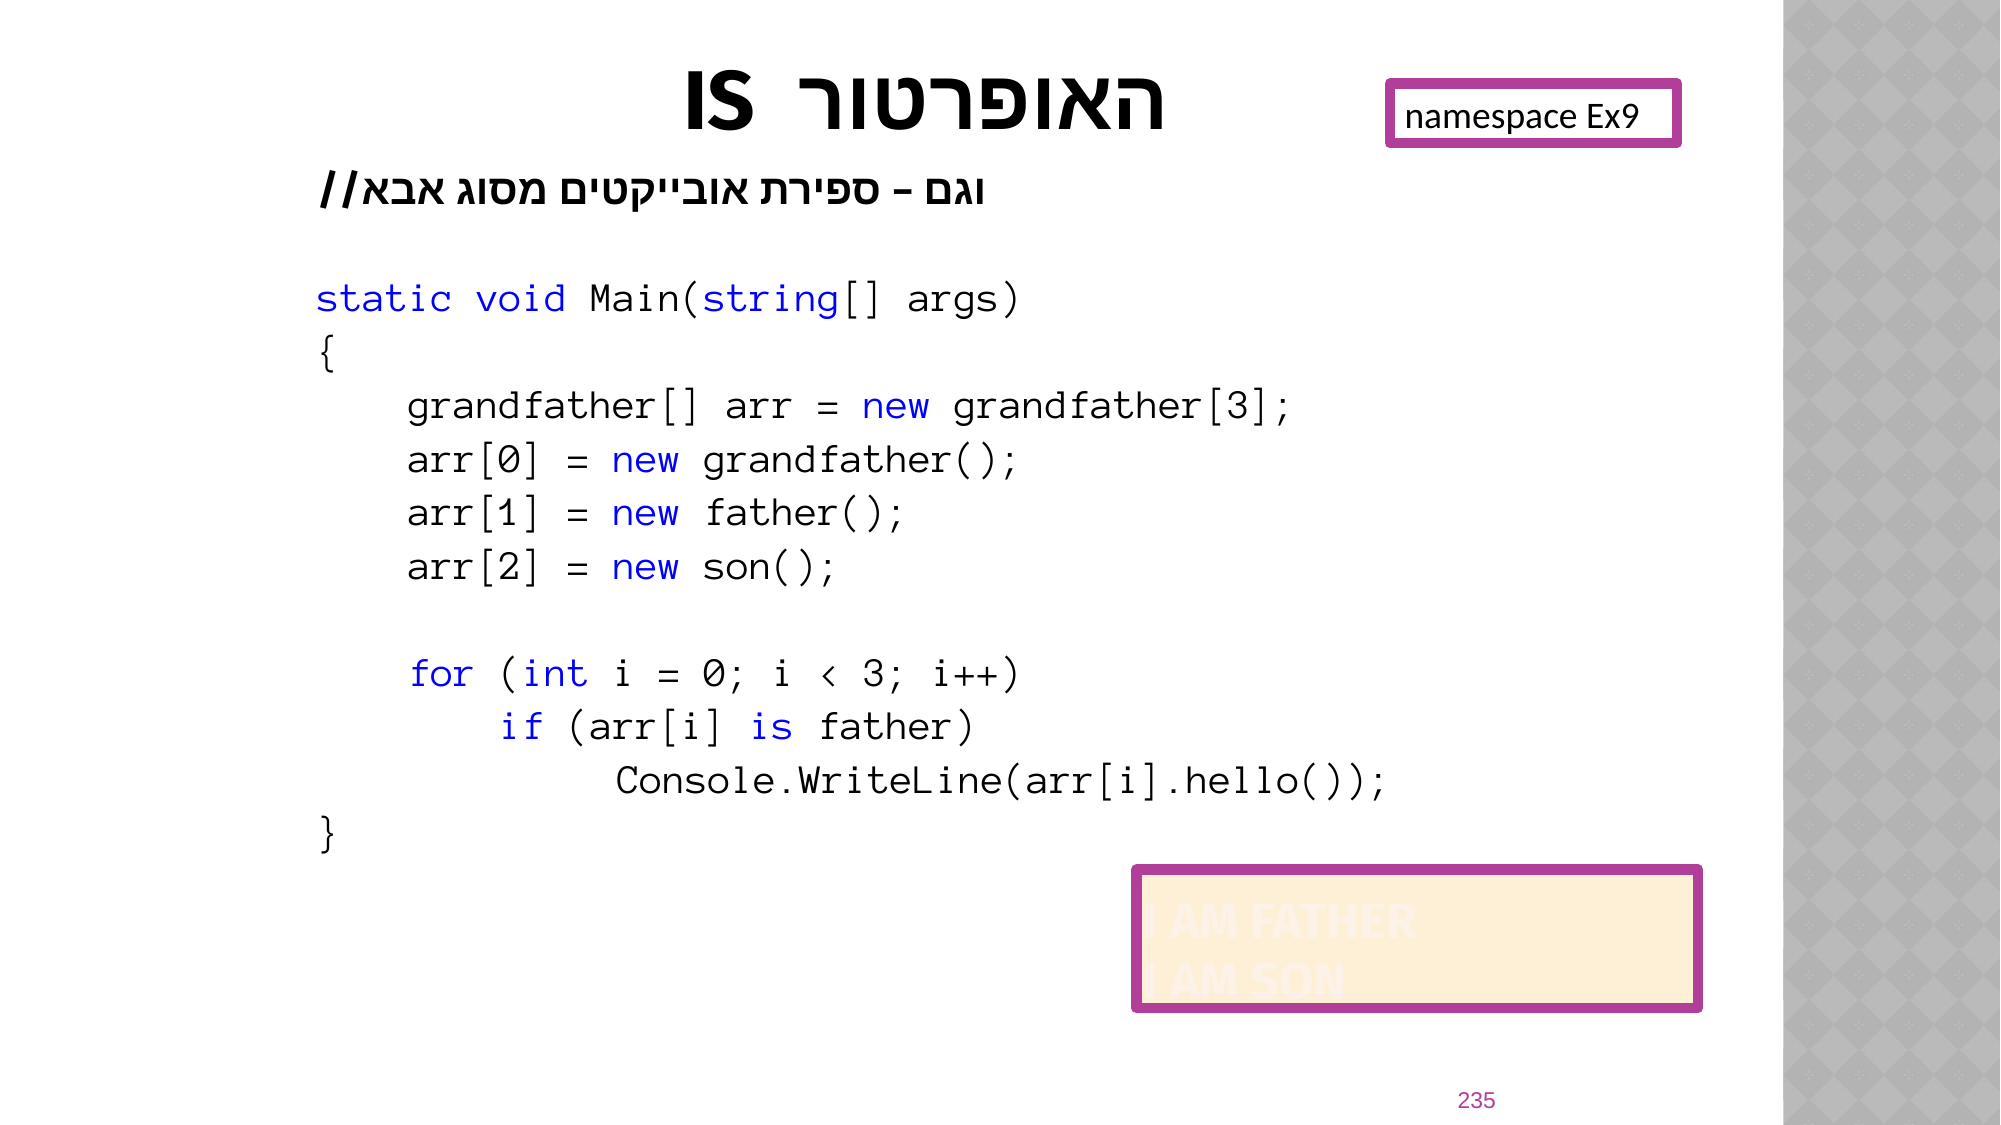

# האופרטור  IS
namespace Ex9
//וגם – ספירת אובייקטים מסוג אבא

static void Main(string[] args)
{
    grandfather[] arr = new grandfather[3];
    arr[0] = new grandfather();
    arr[1] = new father();
    arr[2] = new son();

    for (int i = 0; i < 3; i++)
        if (arr[i] is father)
		Console.WriteLine(arr[i].hello());
}
i am father
i am son
235